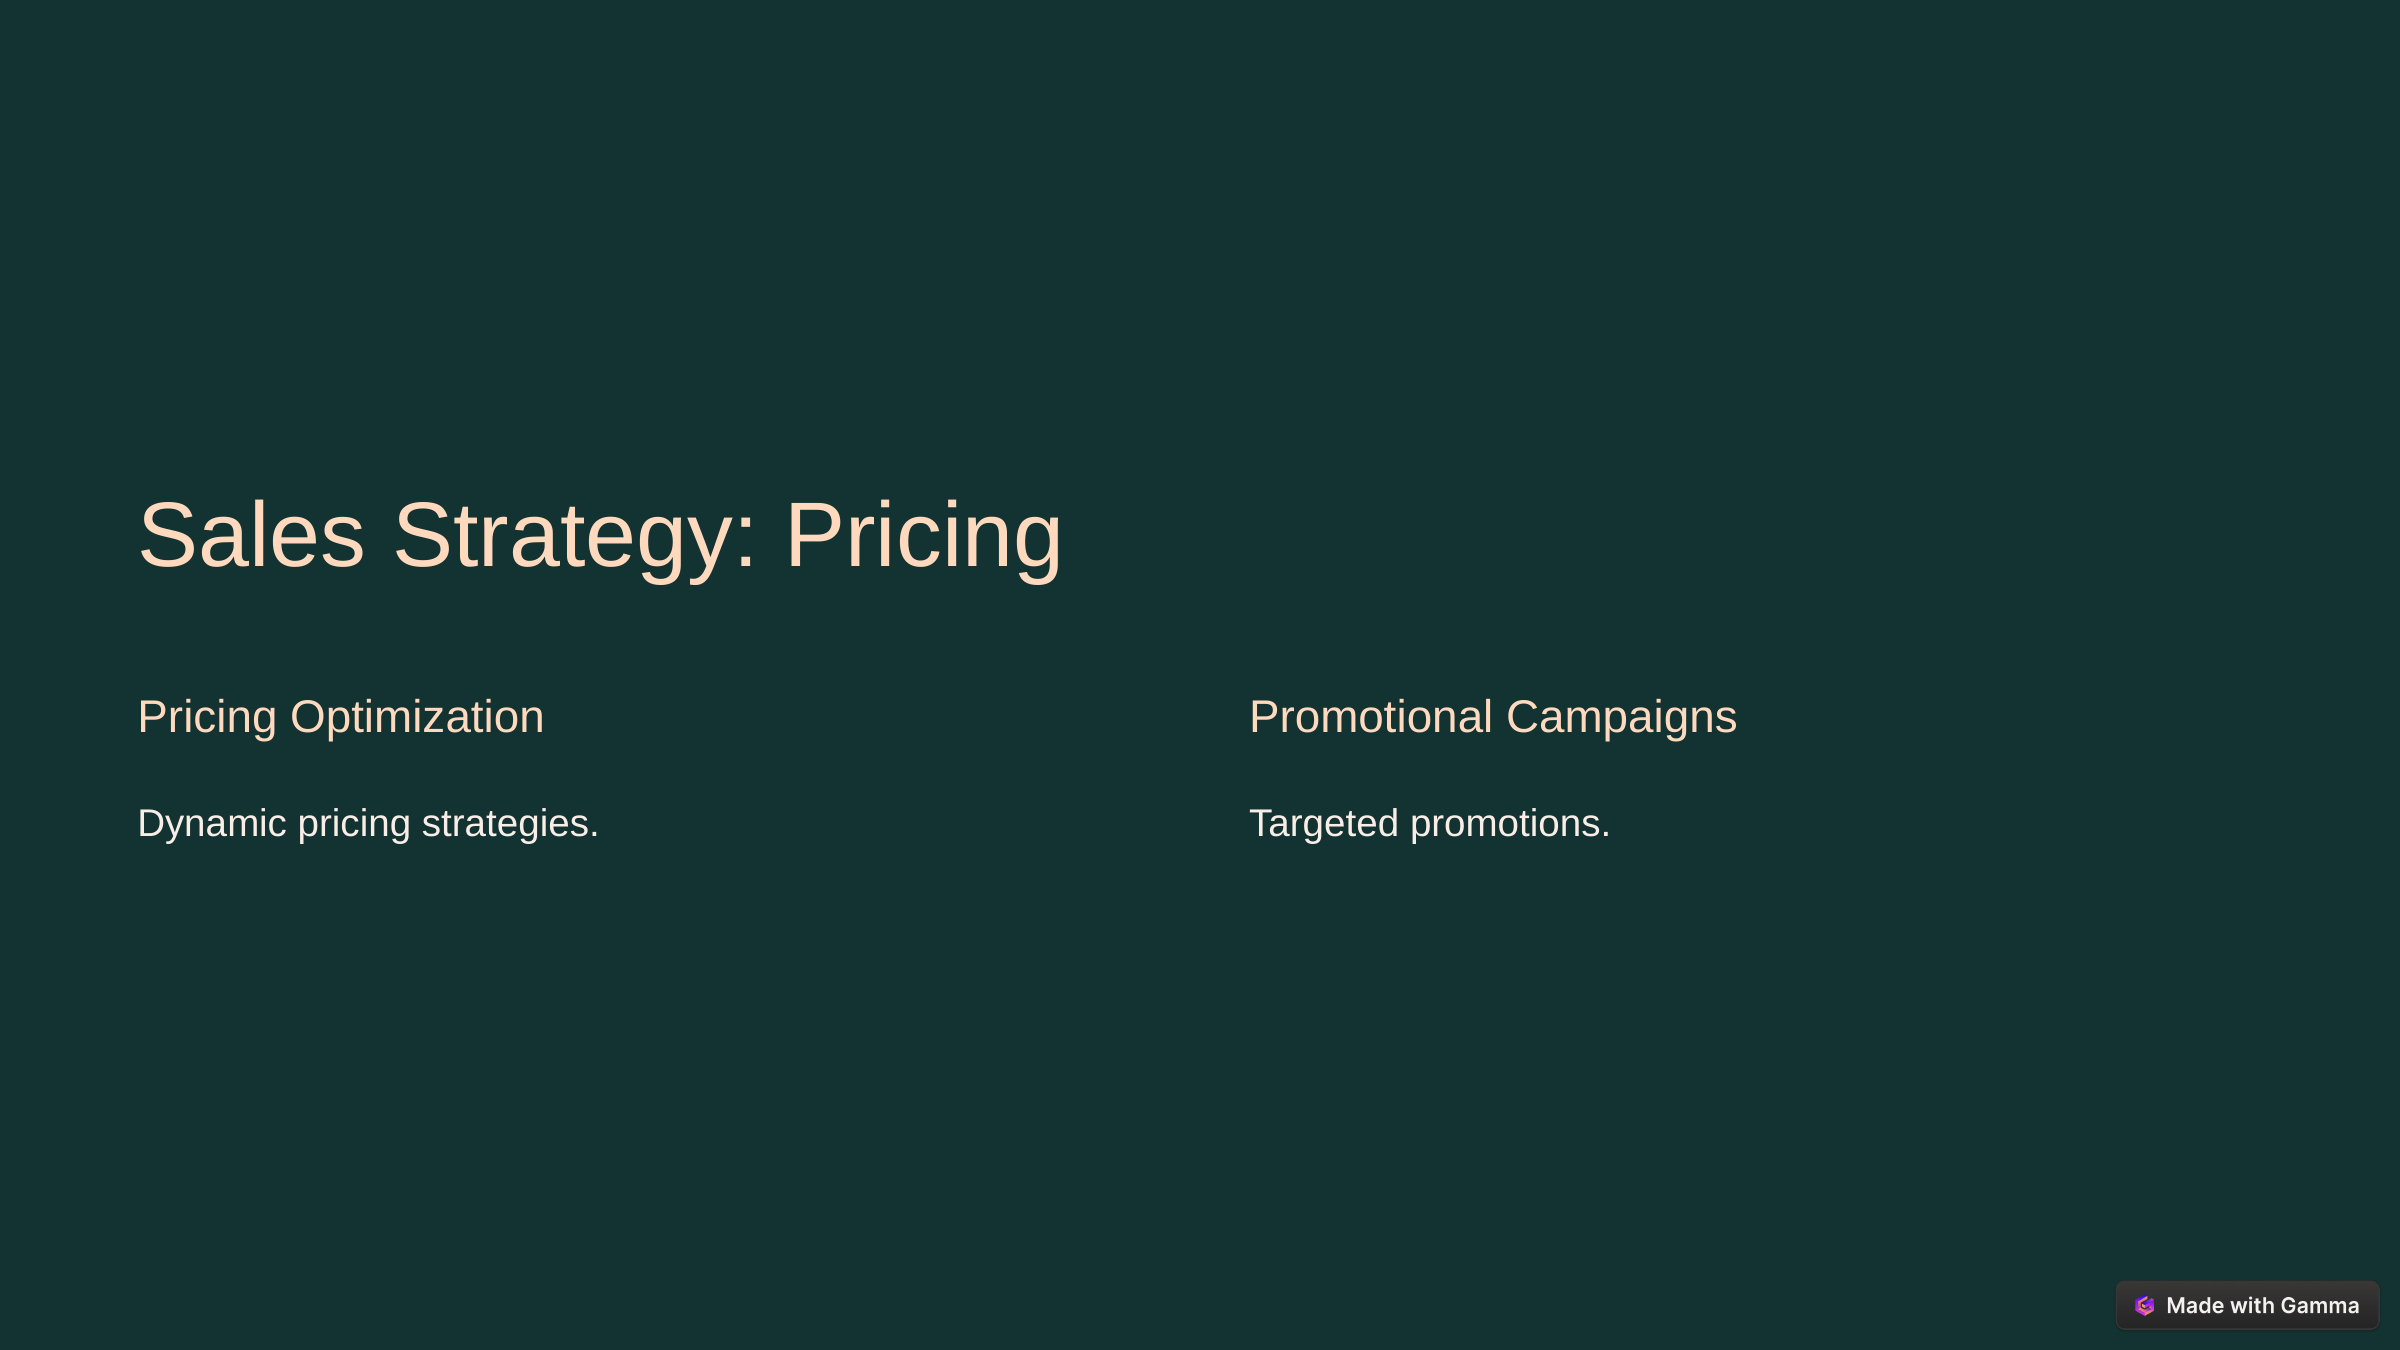

Sales Strategy: Pricing
Pricing Optimization
Promotional Campaigns
Dynamic pricing strategies.
Targeted promotions.